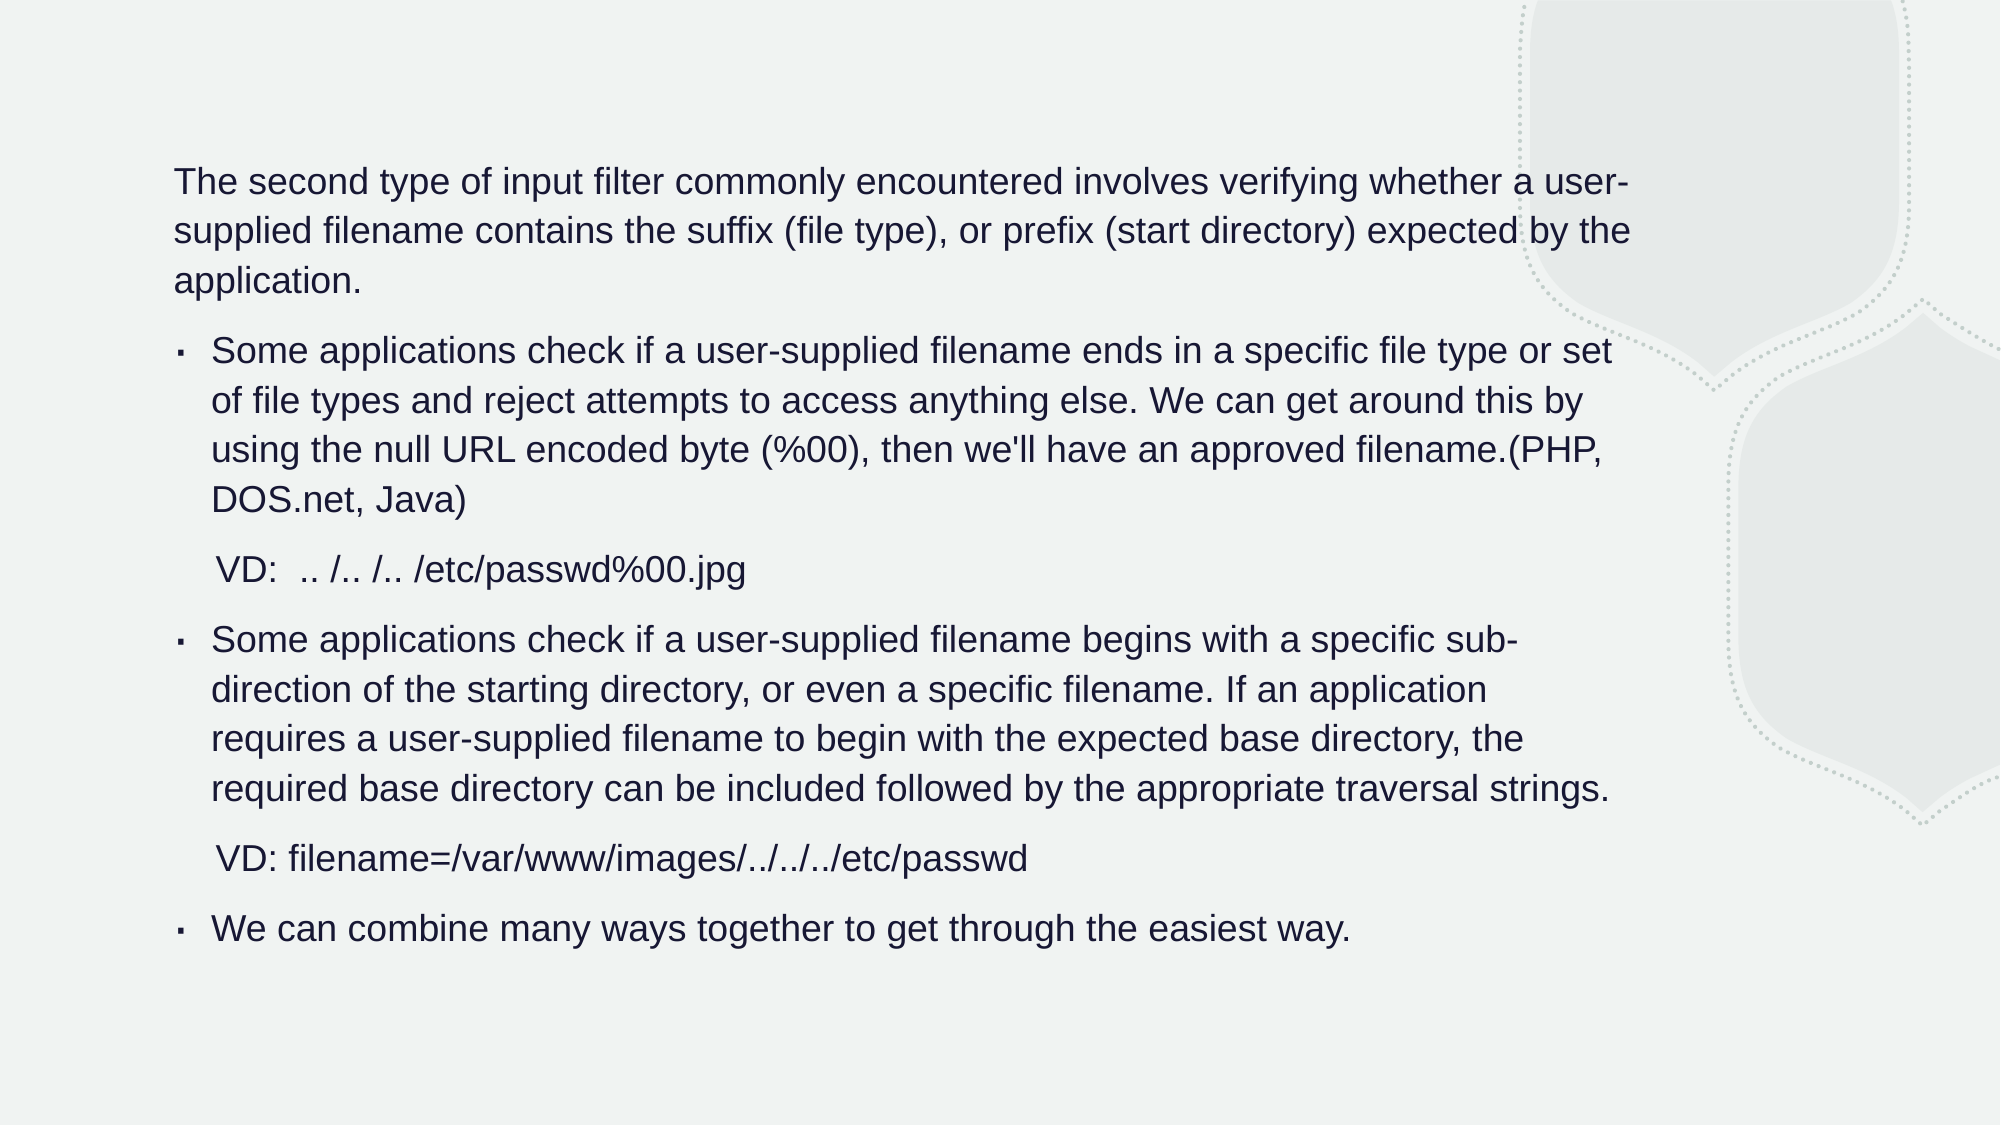

The second type of input filter commonly encountered involves verifying whether a user-supplied filename contains the suffix (file type), or prefix (start directory) expected by the application.
Some applications check if a user-supplied filename ends in a specific file type or set of file types and reject attempts to access anything else. We can get around this by using the null URL encoded byte (%00), then we'll have an approved filename.(PHP, DOS.net, Java)
    VD:  .. /.. /.. /etc/passwd%00.jpg
Some applications check if a user-supplied filename begins with a specific sub-direction of the starting directory, or even a specific filename. If an application requires a user-supplied filename to begin with the expected base directory, the required base directory can be included followed by the appropriate traversal strings.
    VD: filename=/var/www/images/../../../etc/passwd
We can combine many ways together to get through the easiest way.